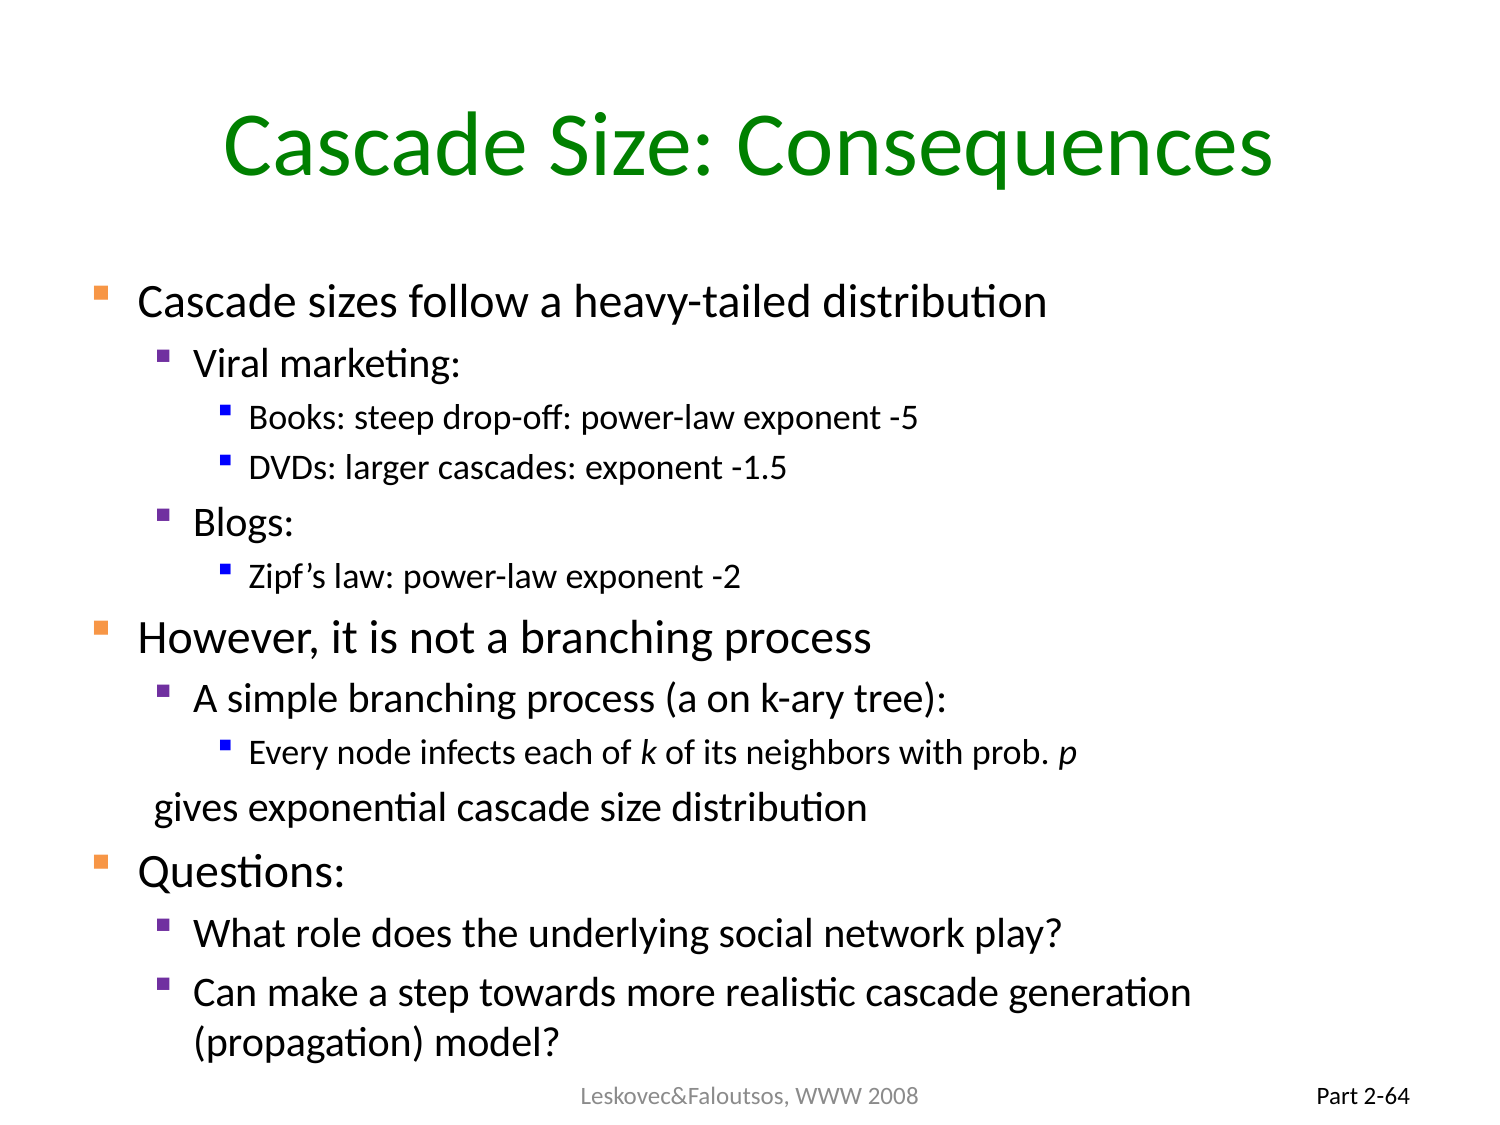

# Cascade Size: Consequences
Cascade sizes follow a heavy-tailed distribution
Viral marketing:
Books: steep drop-off: power-law exponent -5
DVDs: larger cascades: exponent -1.5
Blogs:
Zipf’s law: power-law exponent -2
However, it is not a branching process
A simple branching process (a on k-ary tree):
Every node infects each of k of its neighbors with prob. p
gives exponential cascade size distribution
Questions:
What role does the underlying social network play?
Can make a step towards more realistic cascade generation (propagation) model?
Leskovec&Faloutsos, WWW 2008
Part 2-64